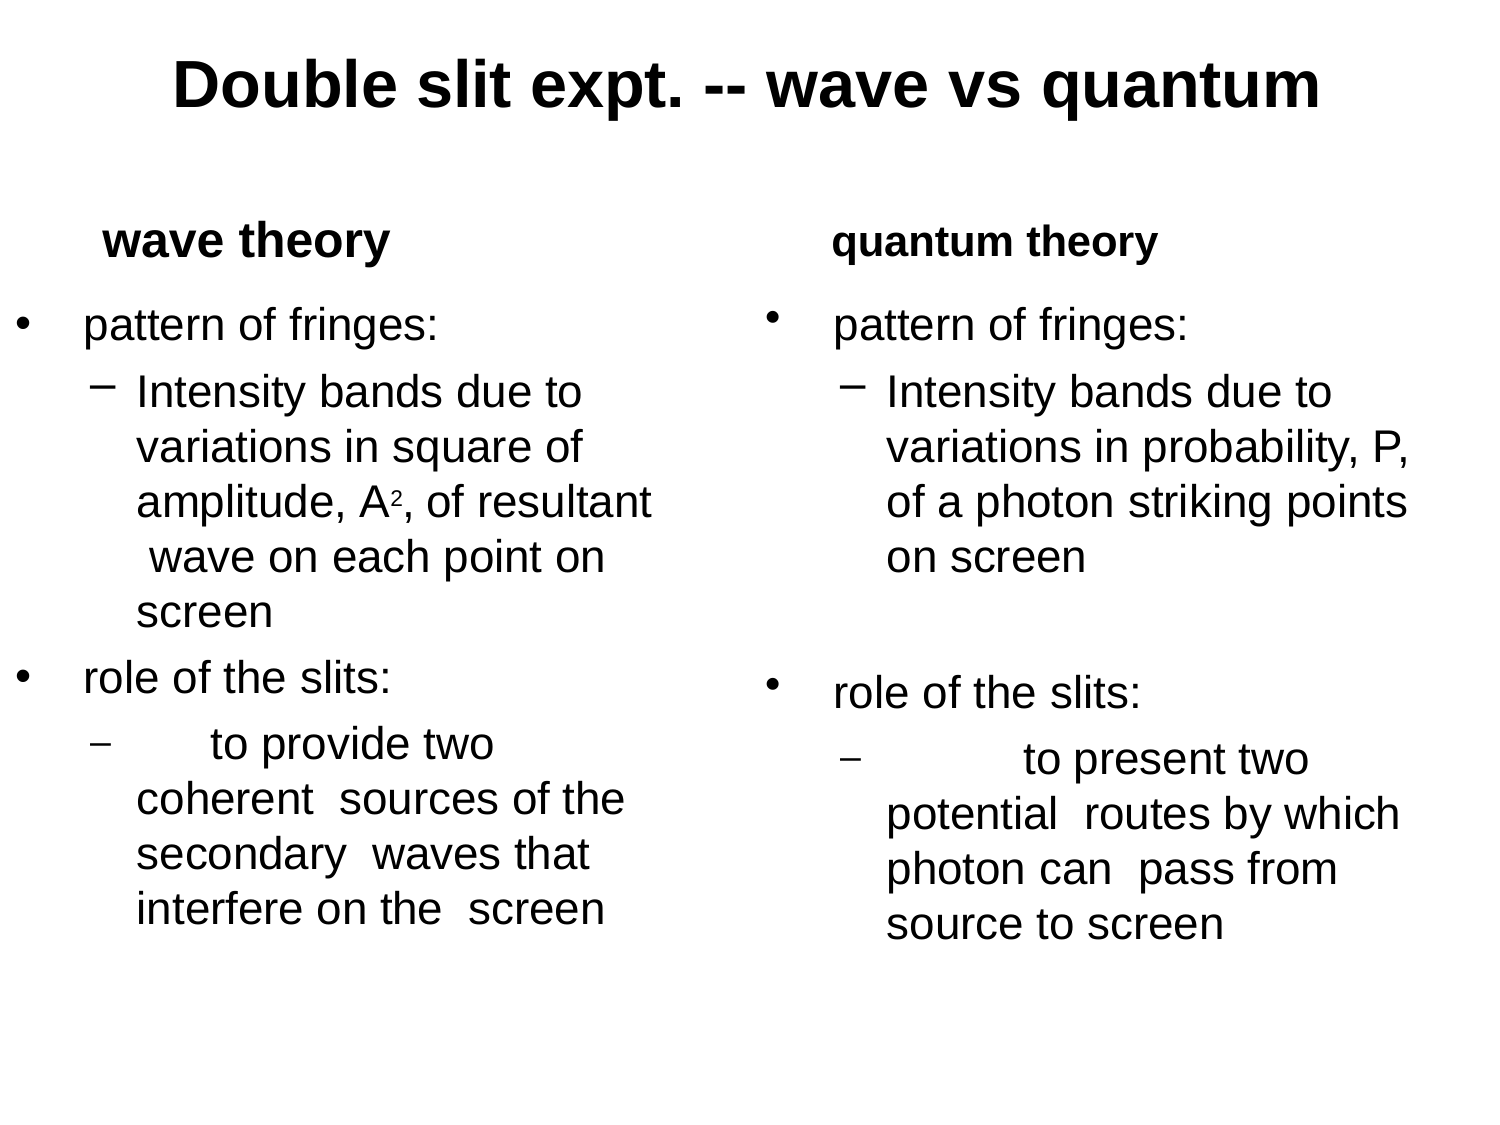

# Double slit expt. -- wave vs quantum
wave theory	quantum theory
pattern of fringes:
Intensity bands due to  variations in square of  amplitude, A2, of resultant  wave on each point on  screen
role of the slits:
	to provide two coherent  sources of the secondary  waves that interfere on the  screen
pattern of fringes:
Intensity bands due to  variations in probability, P,  of a photon striking points  on screen

role of the slits:
	to present two potential  routes by which photon can  pass from source to screen
•
•